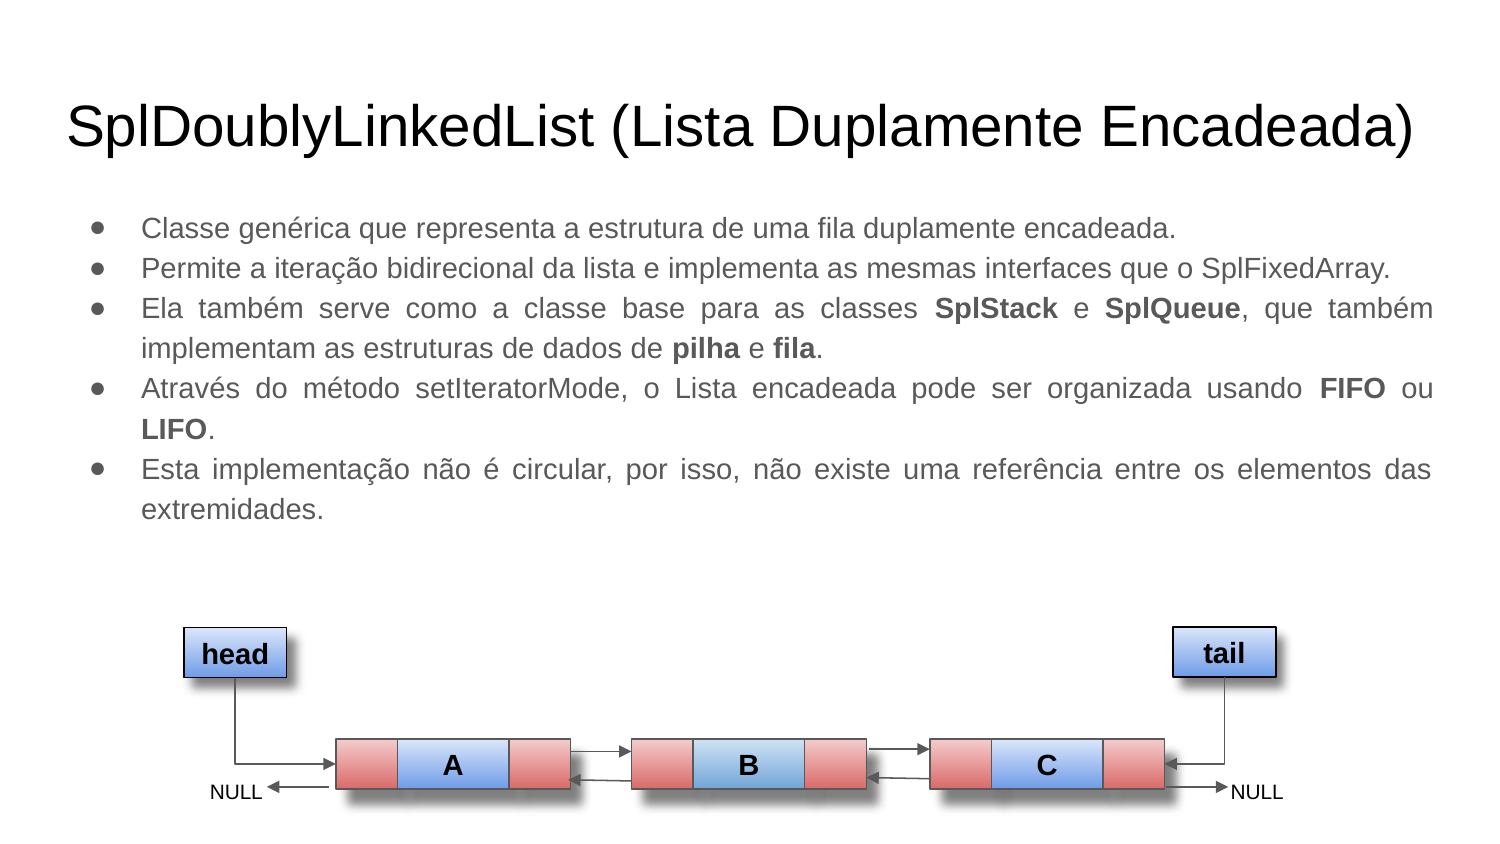

# SplDoublyLinkedList (Lista Duplamente Encadeada)
Classe genérica que representa a estrutura de uma fila duplamente encadeada.
Permite a iteração bidirecional da lista e implementa as mesmas interfaces que o SplFixedArray.
Ela também serve como a classe base para as classes SplStack e SplQueue, que também implementam as estruturas de dados de pilha e fila.
Através do método setIteratorMode, o Lista encadeada pode ser organizada usando FIFO ou LIFO.
Esta implementação não é circular, por isso, não existe uma referência entre os elementos das extremidades.
tail
head

A

B

C

NULL
NULL